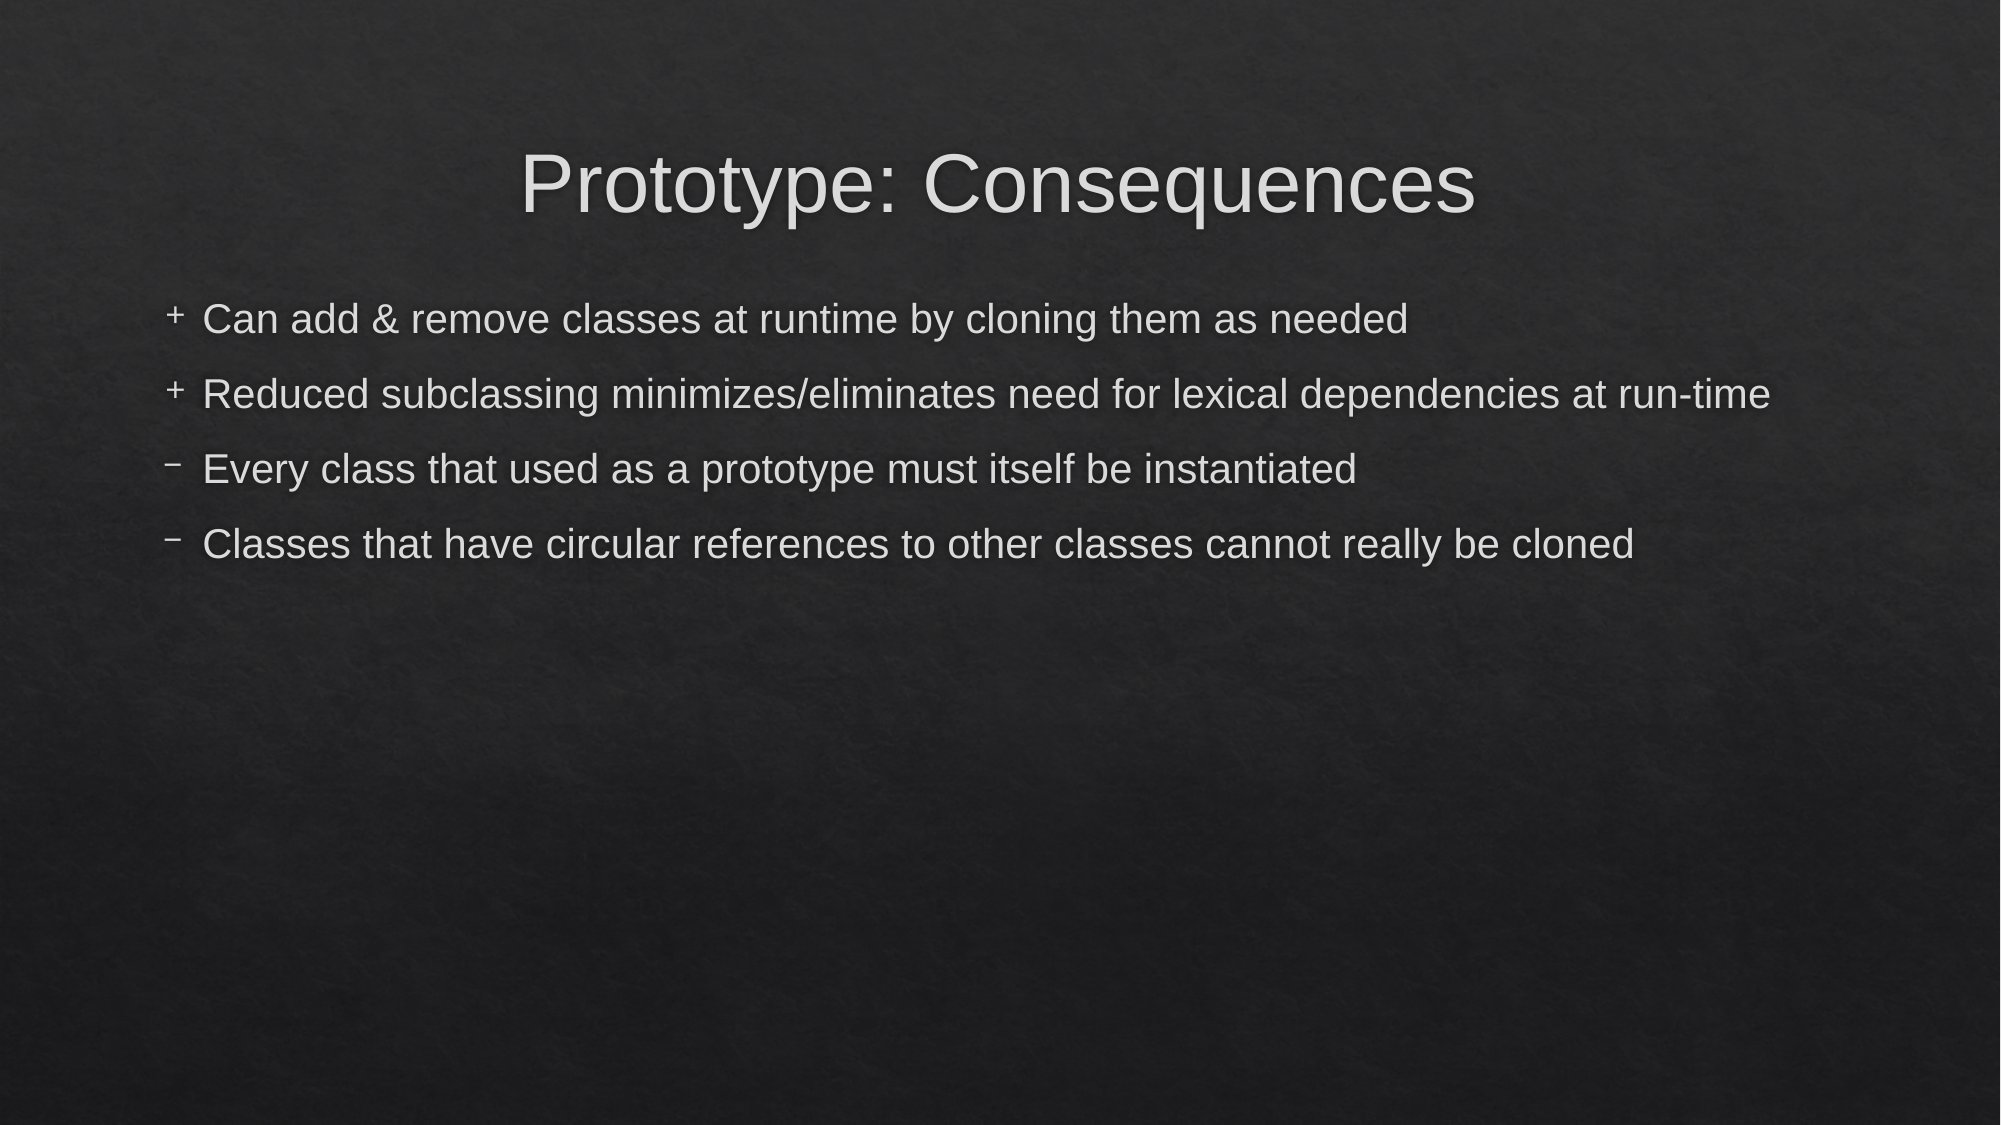

# Prototype: Consequences
Can add & remove classes at runtime by cloning them as needed
Reduced subclassing minimizes/eliminates need for lexical dependencies at run-time
Every class that used as a prototype must itself be instantiated
Classes that have circular references to other classes cannot really be cloned